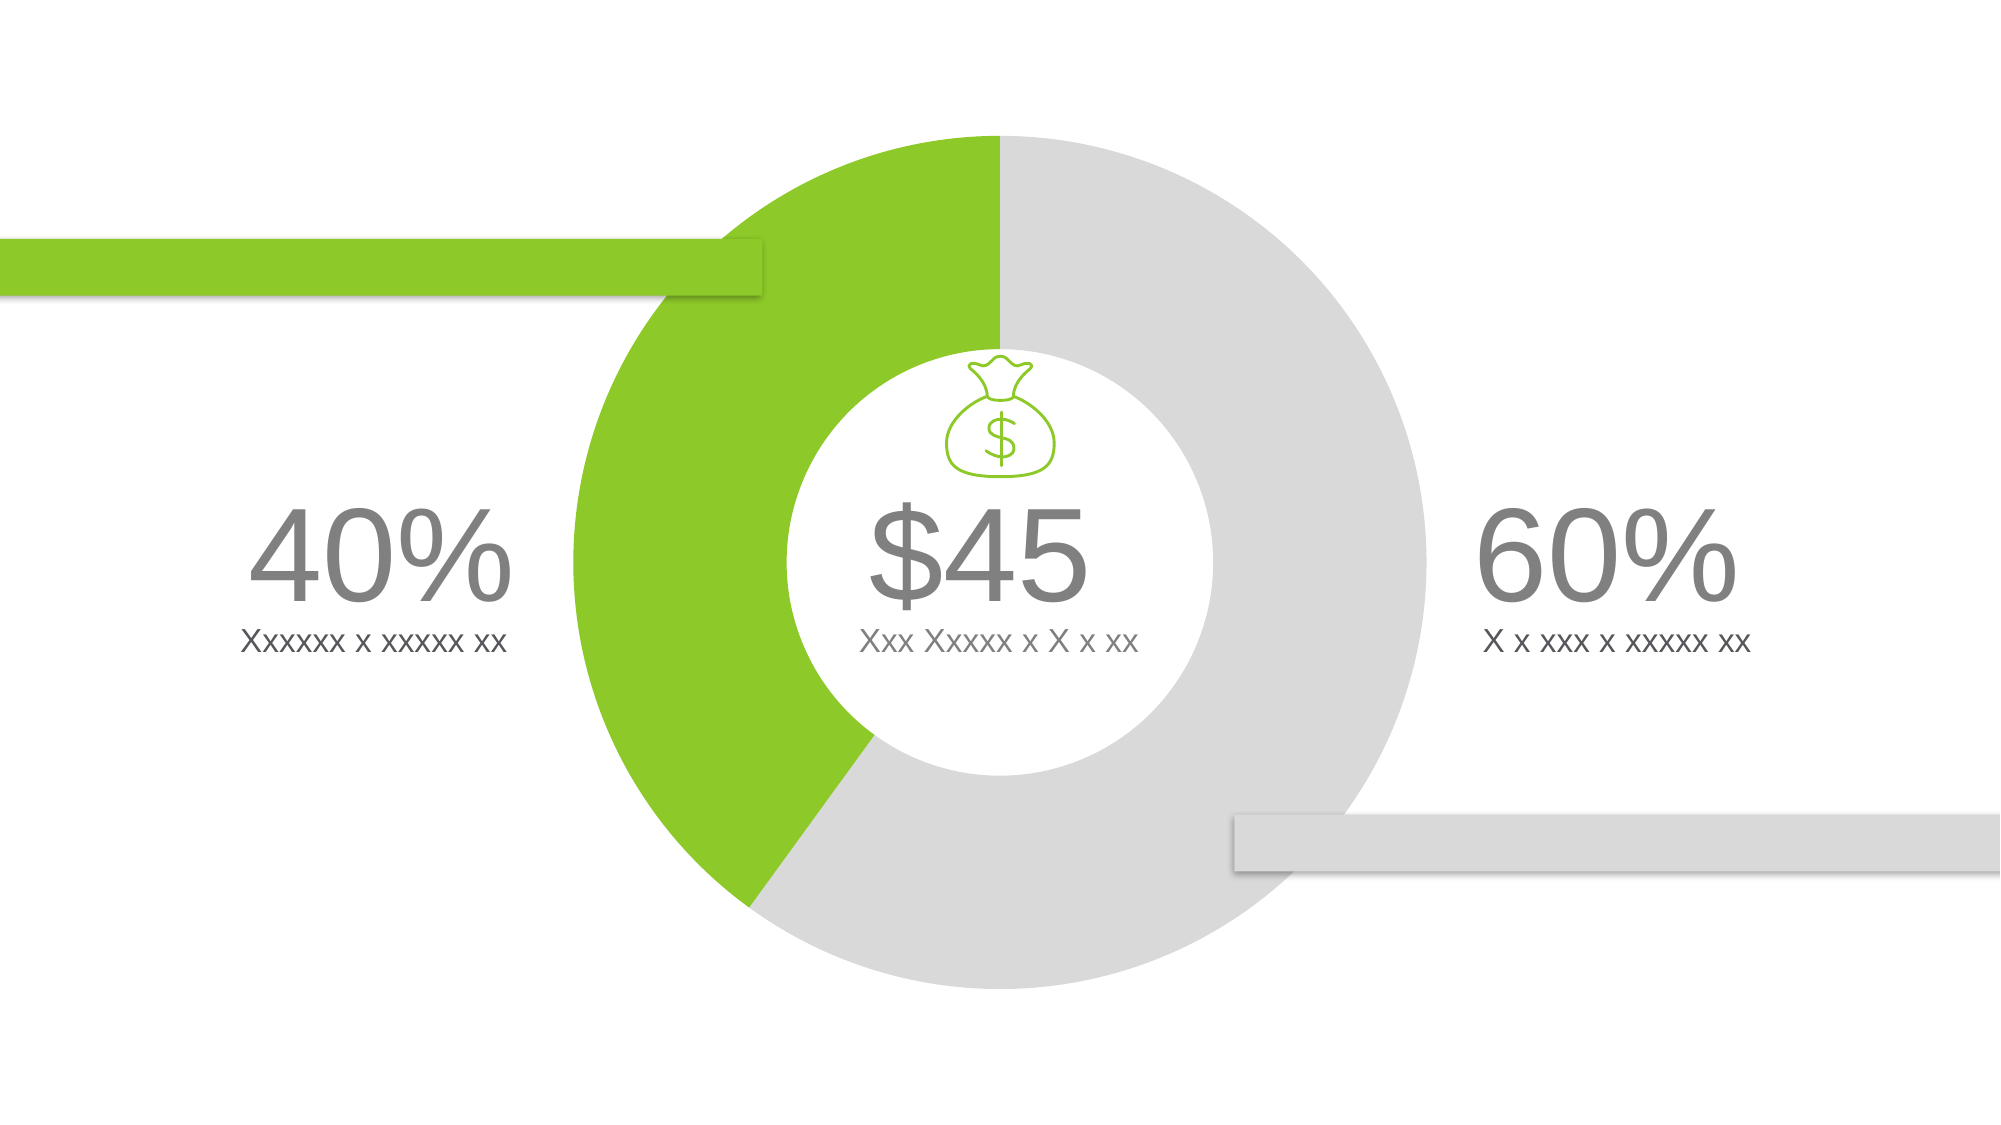

### Chart

| Category | Sales |
|---|---|
| Untapped Market | 0.6 |
| Addressed Market | 0.4 |

40%
60%
$45
Xxxxxx x xxxxx xx
Xxx Xxxxx x X x xx
X x xxx x xxxxx xx